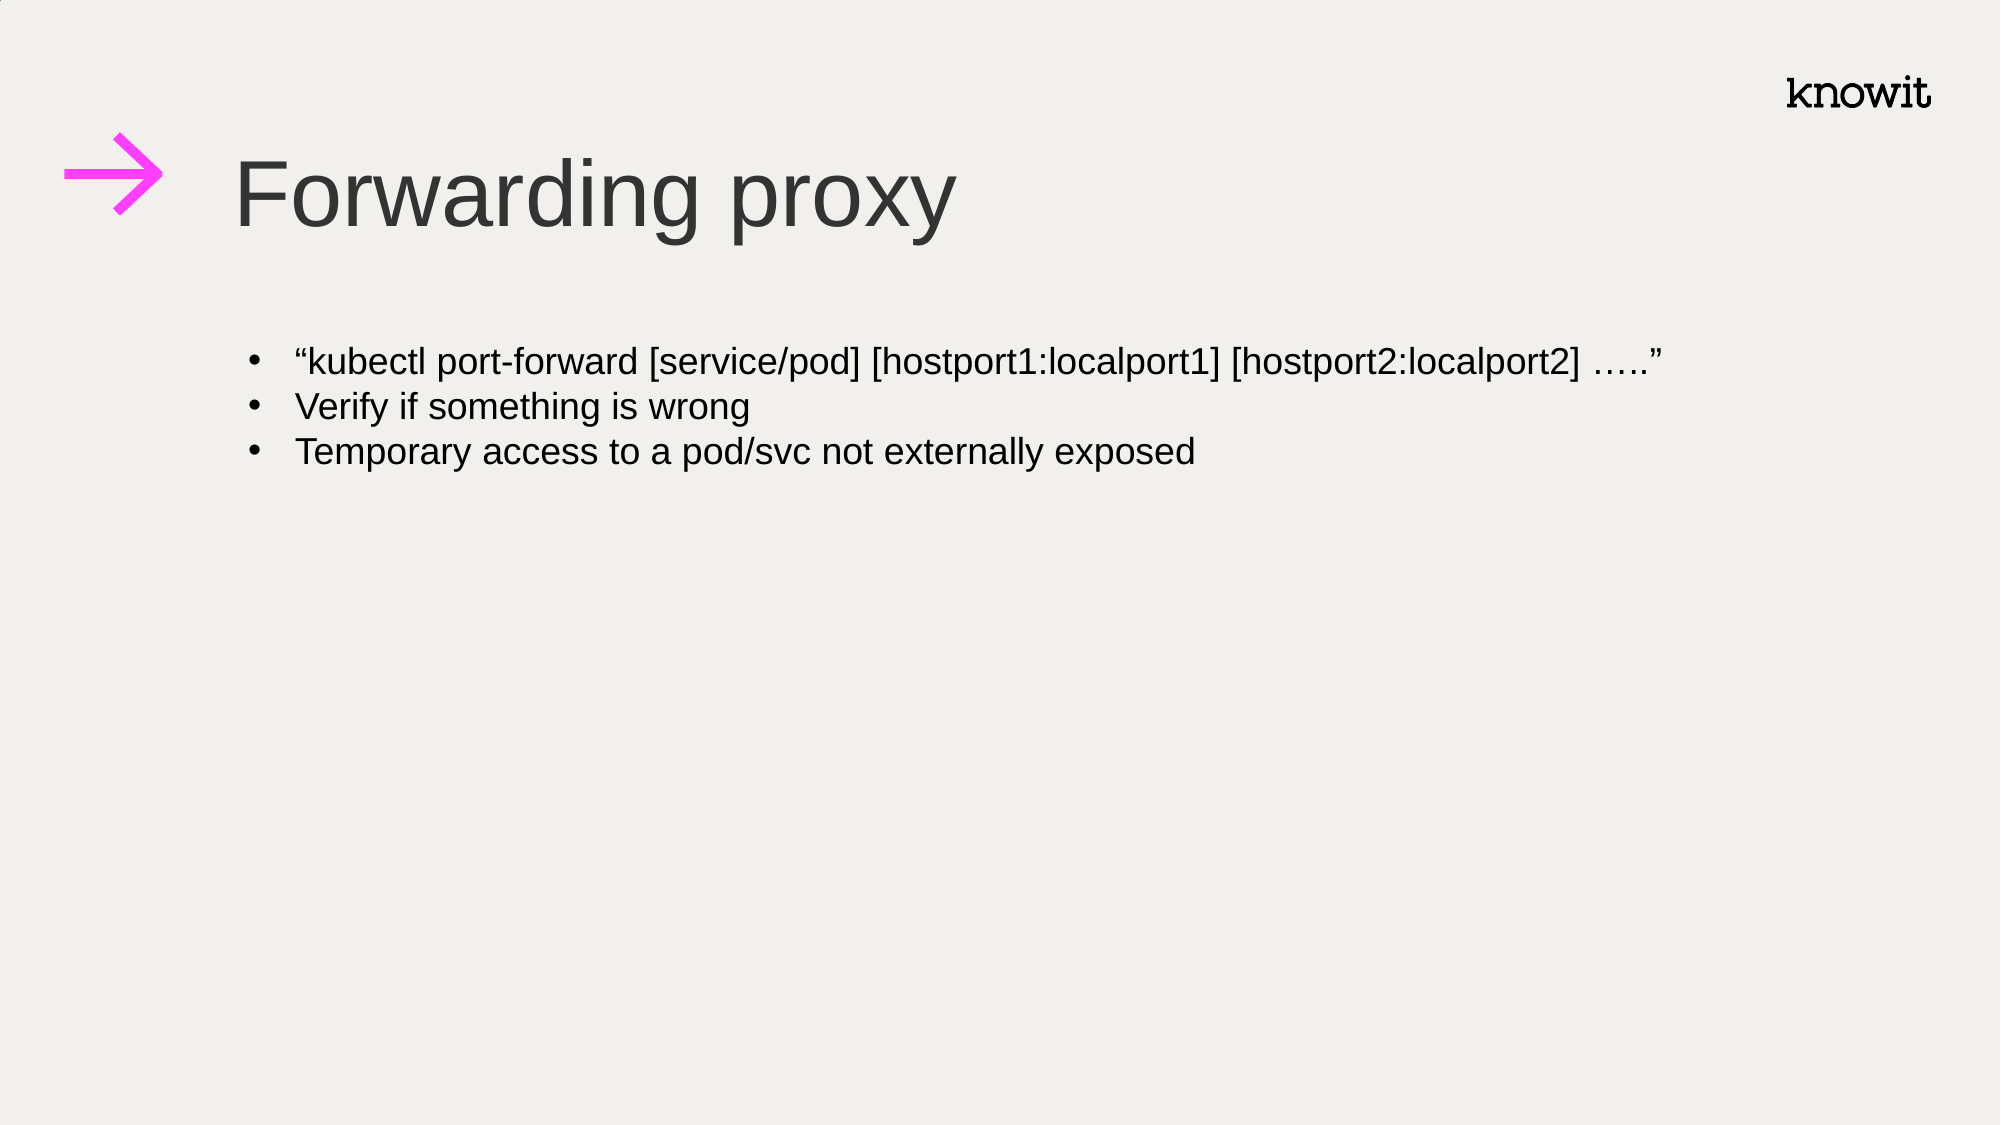

# Forwarding proxy
“kubectl port-forward [service/pod] [hostport1:localport1] [hostport2:localport2] …..”
Verify if something is wrong
Temporary access to a pod/svc not externally exposed